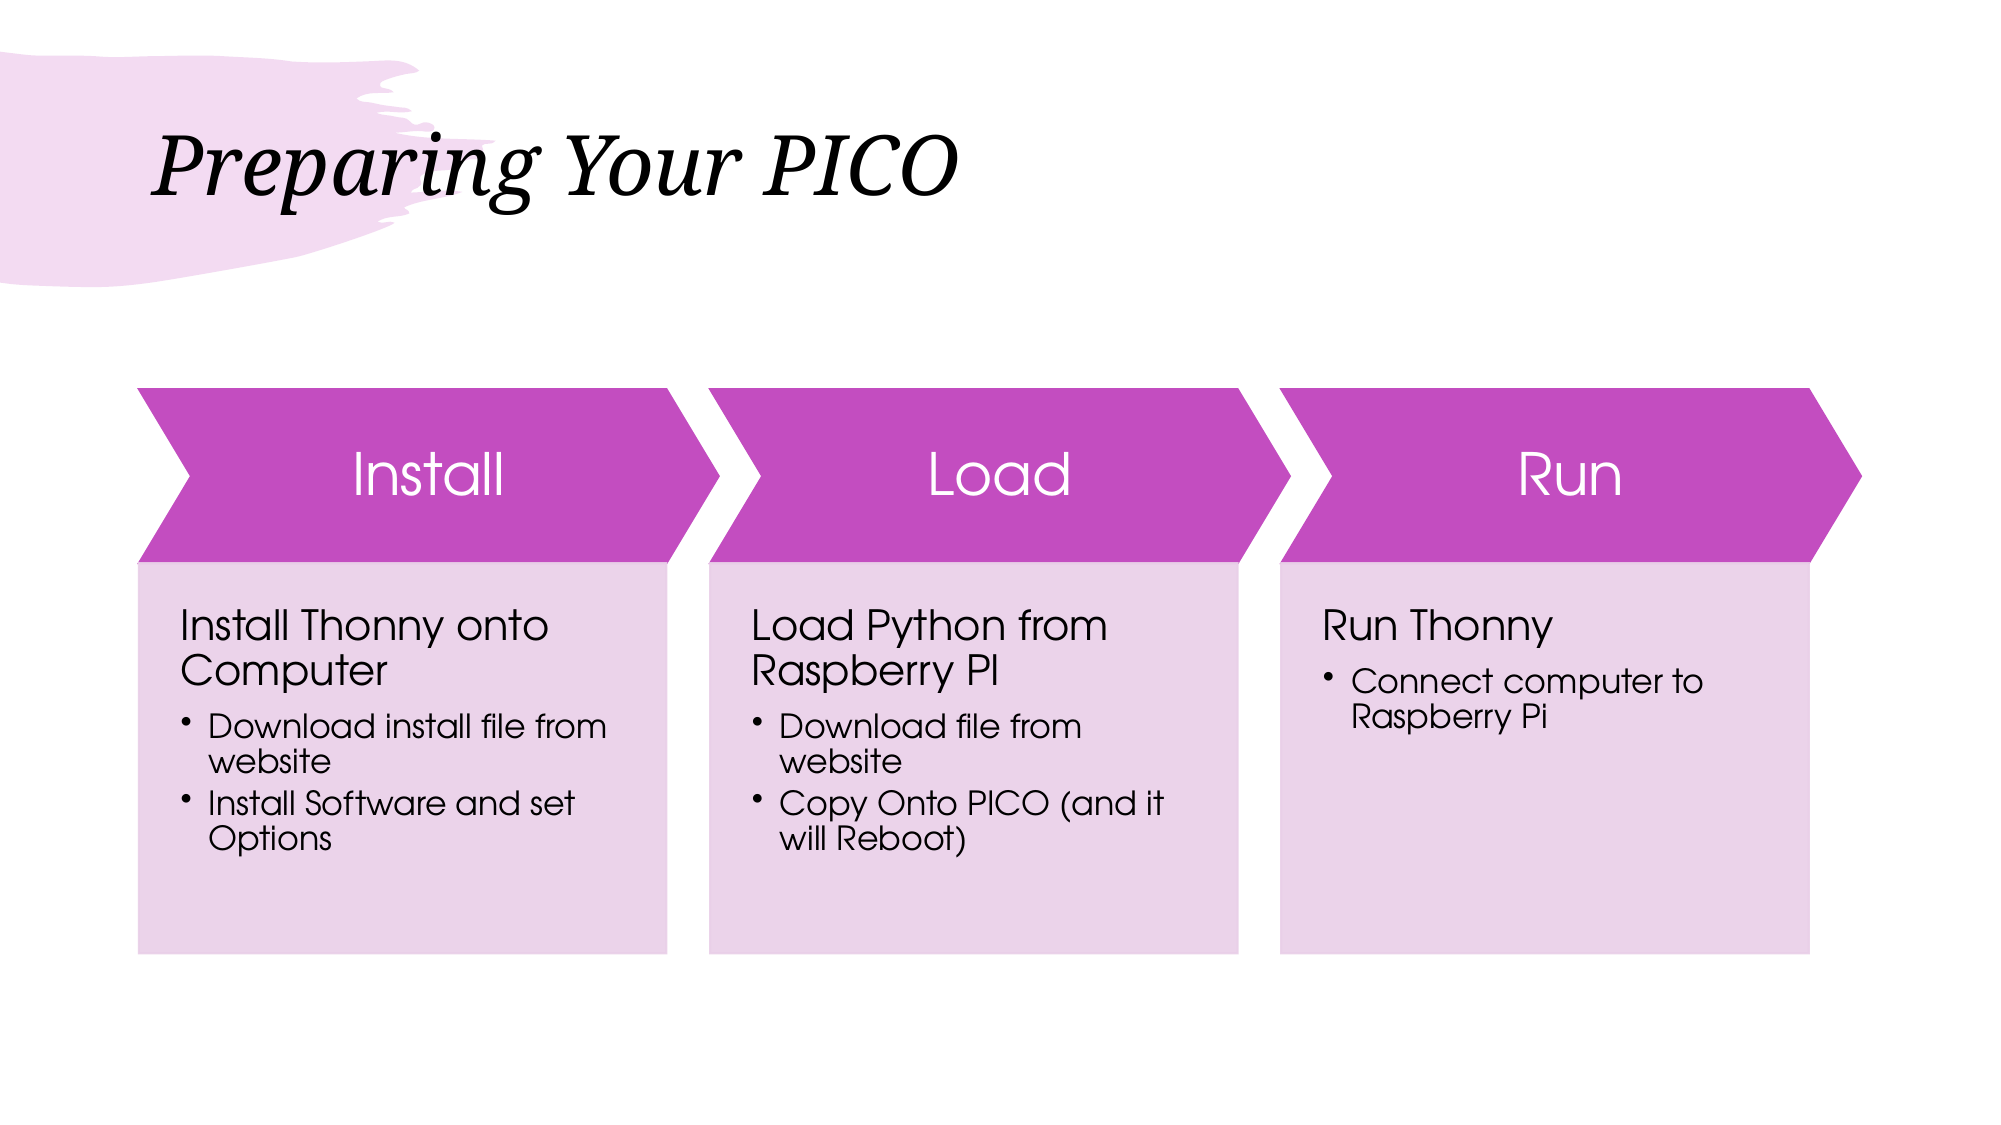

# Preparing Your PICO
Install
Install Thonny onto Computer
Download install file from website
Install Software and set Options
Load
Load Python from Raspberry PI
Download file from website
Copy Onto PICO (and it will Reboot)
Run
Run Thonny
Connect computer to Raspberry Pi